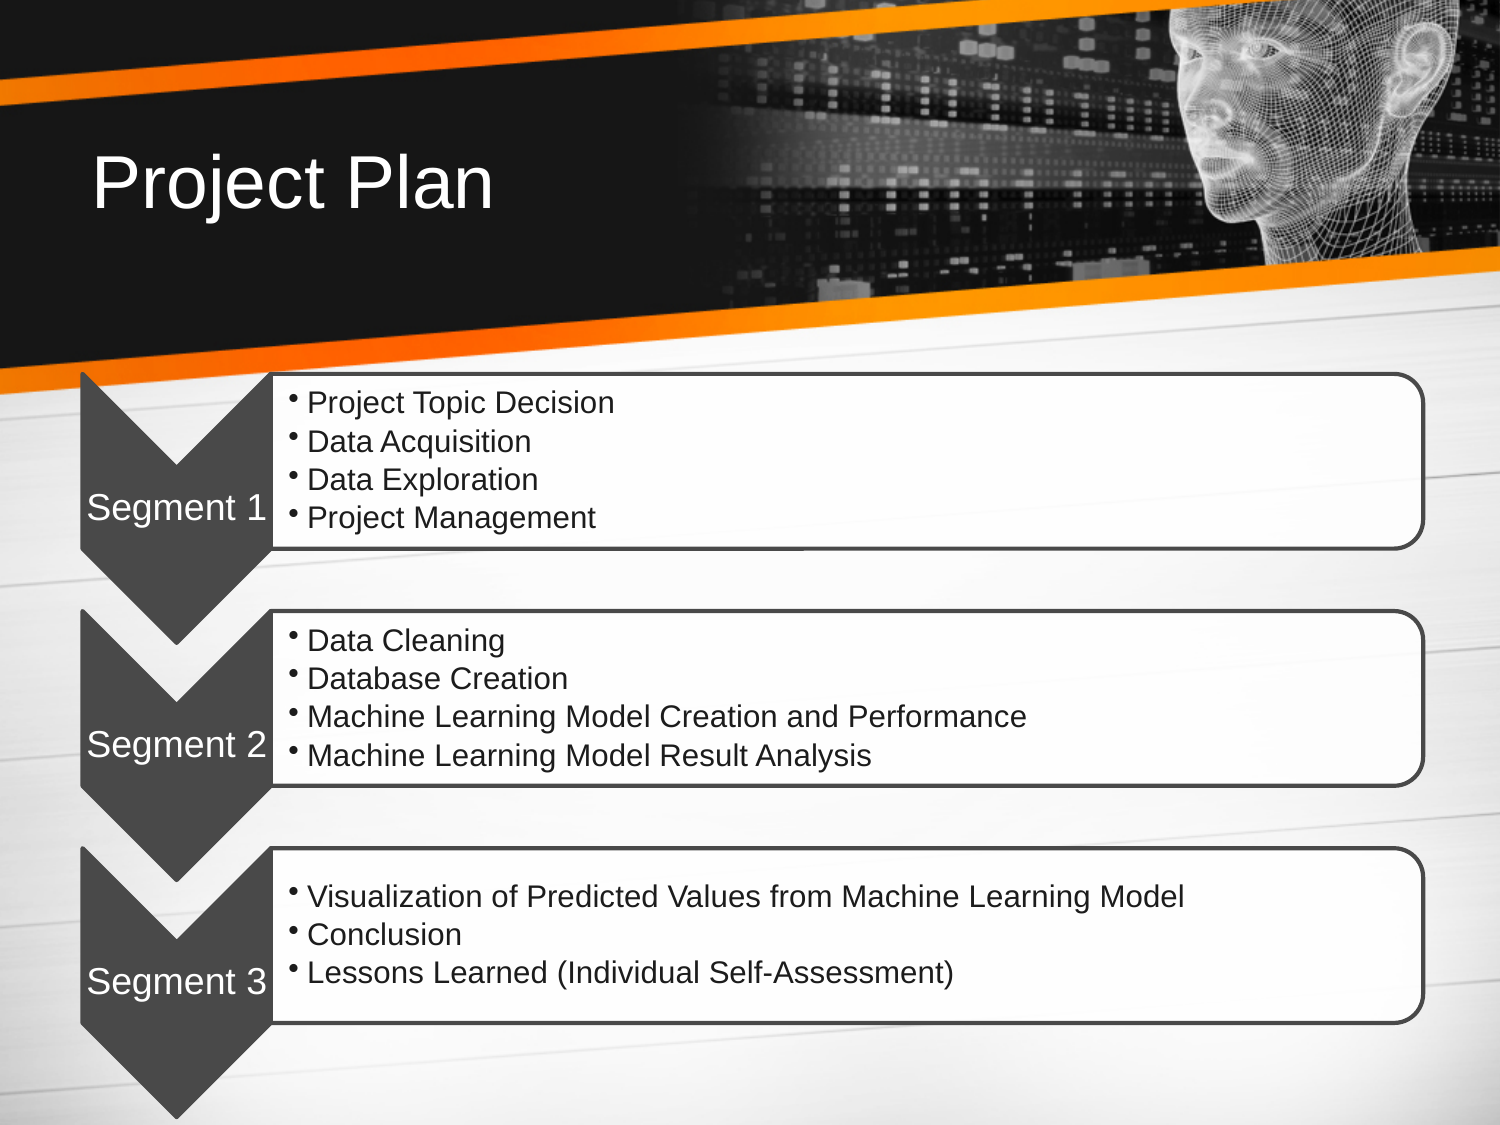

# Project Plan
Segment 1
Project Topic Decision
Data Acquisition
Data Exploration
Project Management
Segment 2
Data Cleaning
Database Creation
Machine Learning Model Creation and Performance
Machine Learning Model Result Analysis
Segment 3
Visualization of Predicted Values from Machine Learning Model
Conclusion
Lessons Learned (Individual Self-Assessment)